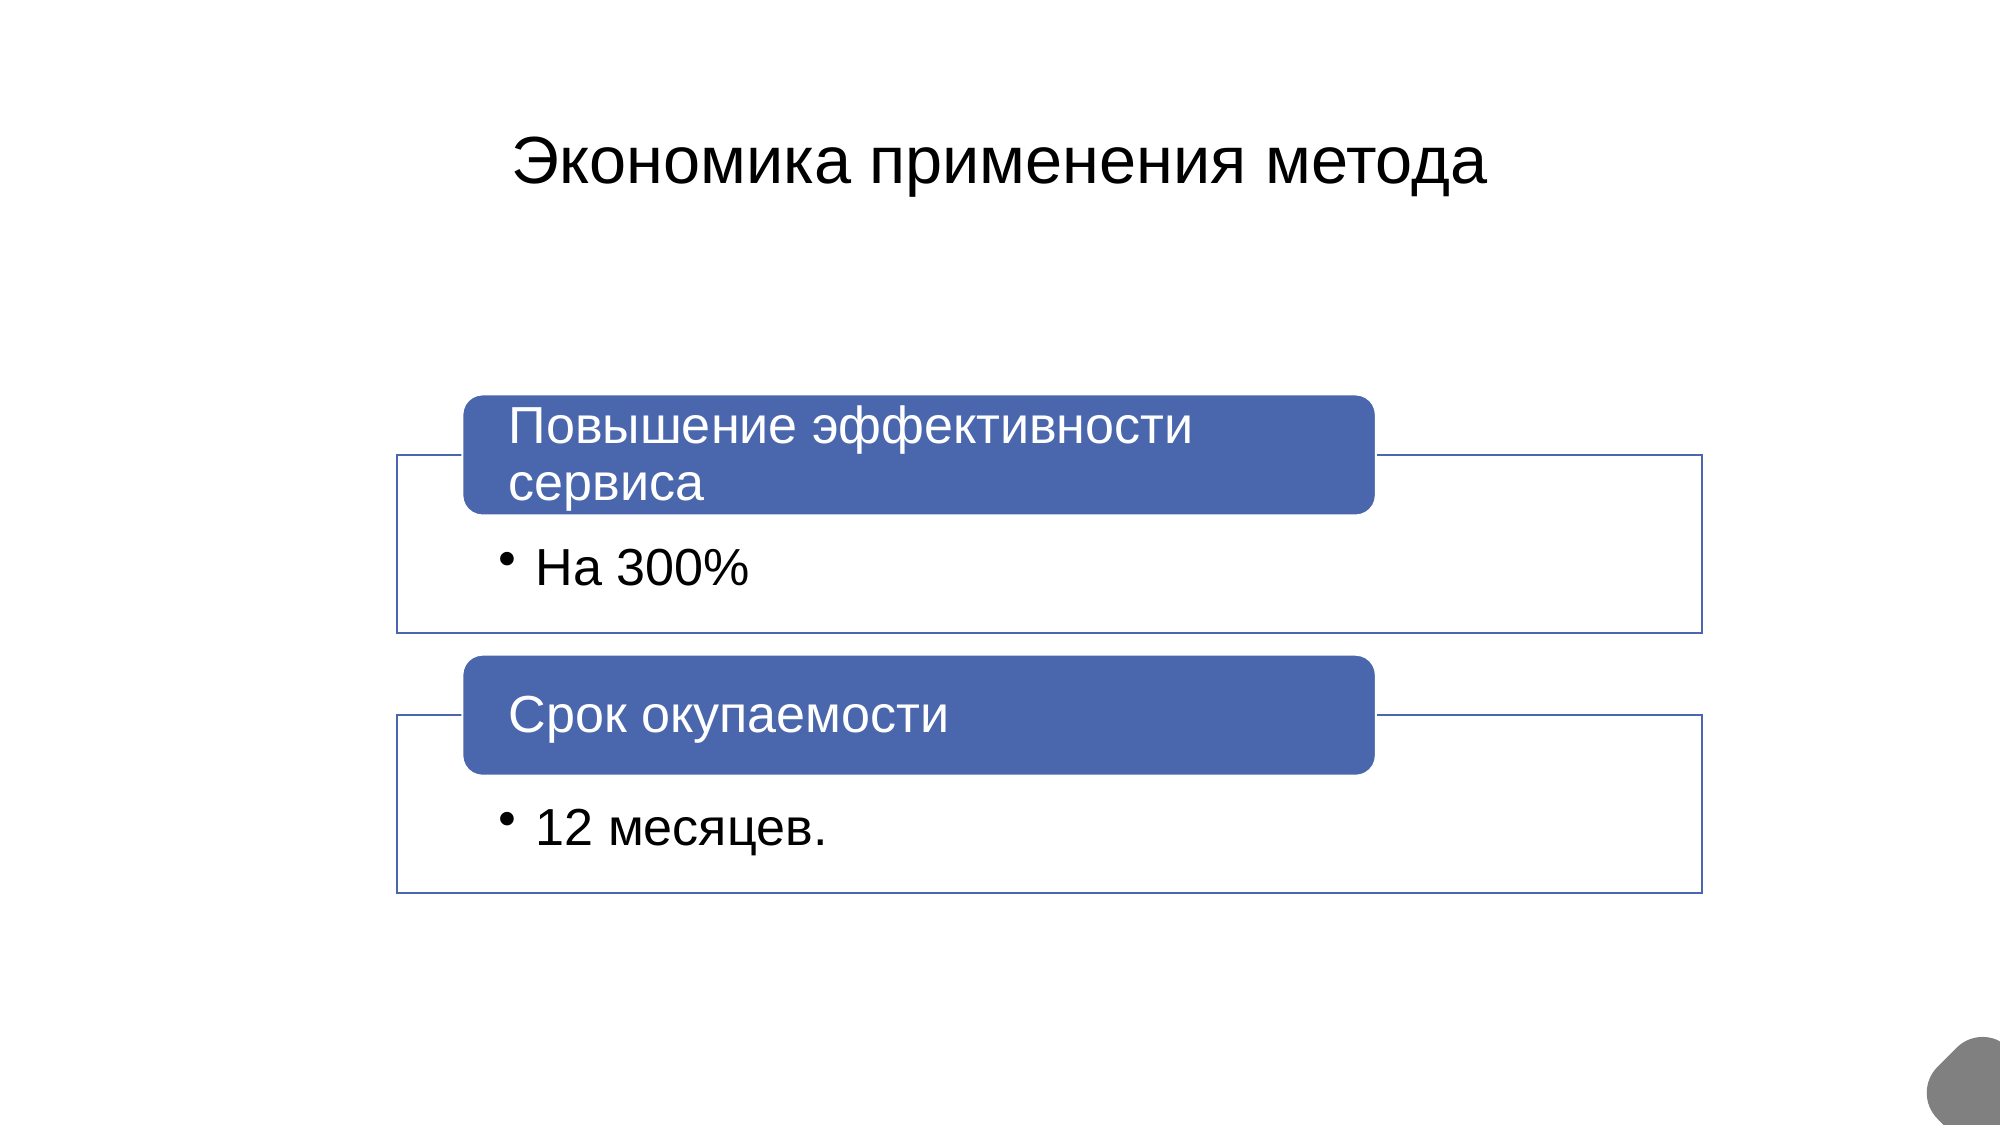

Экономика применения метода
На 300%
Повышение эффективности сервиса
12 месяцев.
Срок окупаемости

9